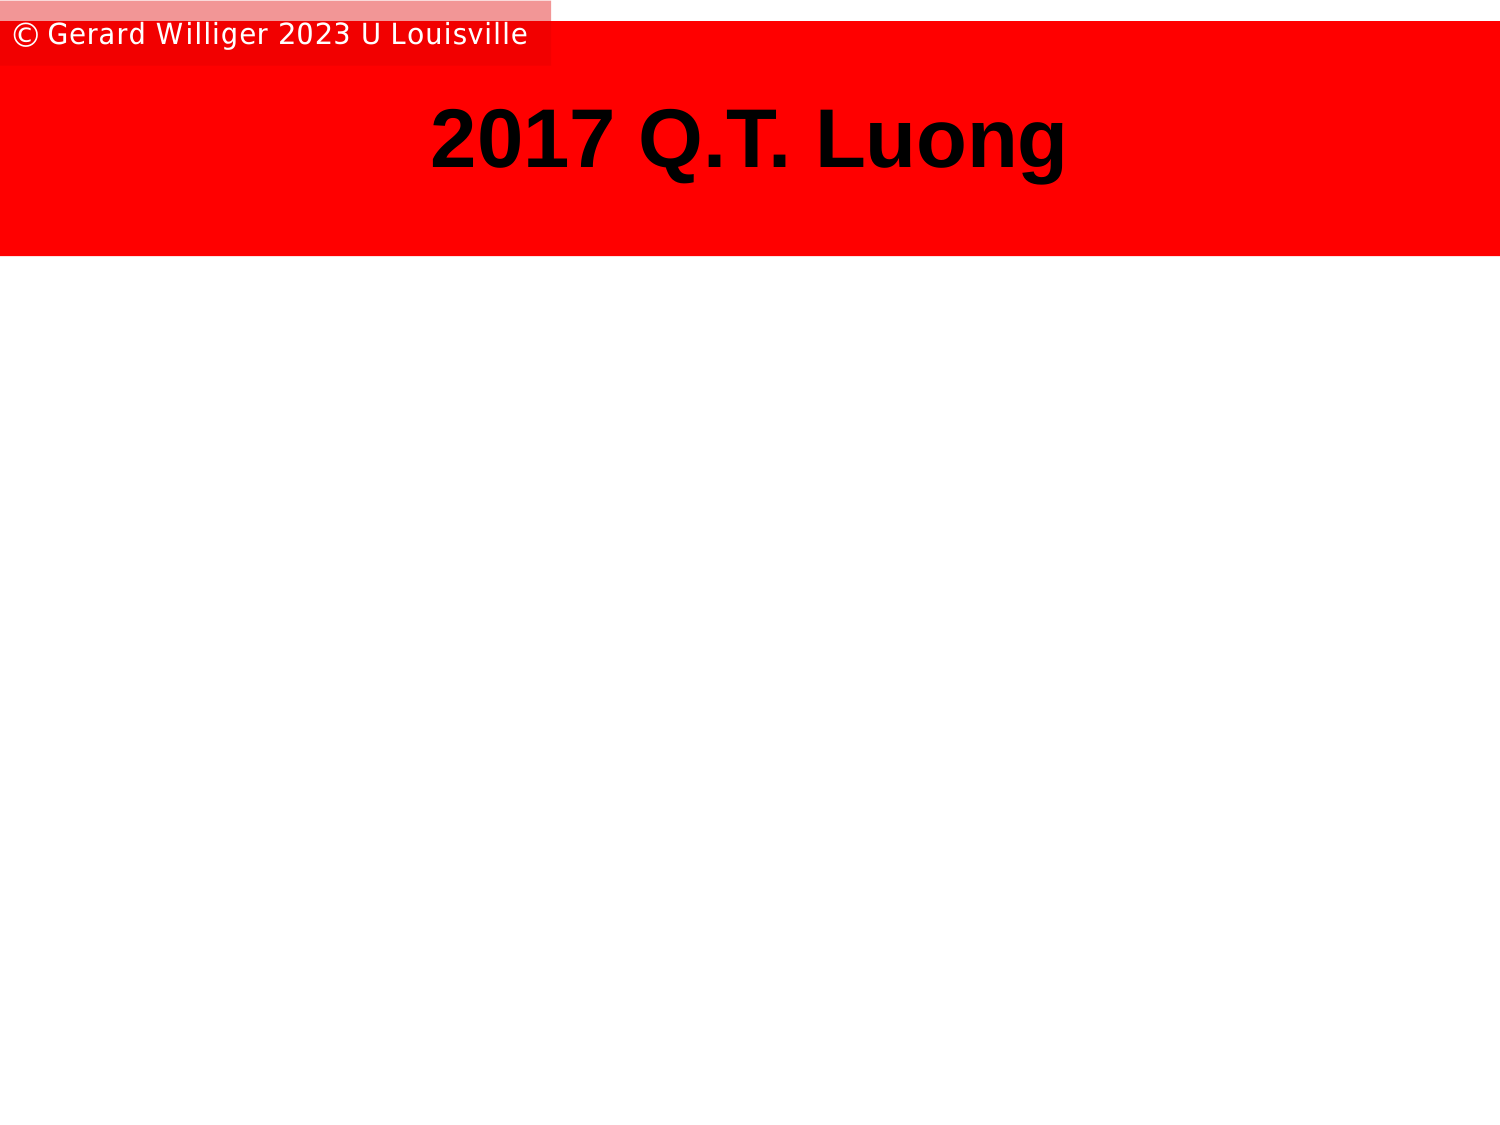

© Gerard Williger 2023 U Louisville
# 2017 Q.T. Luong